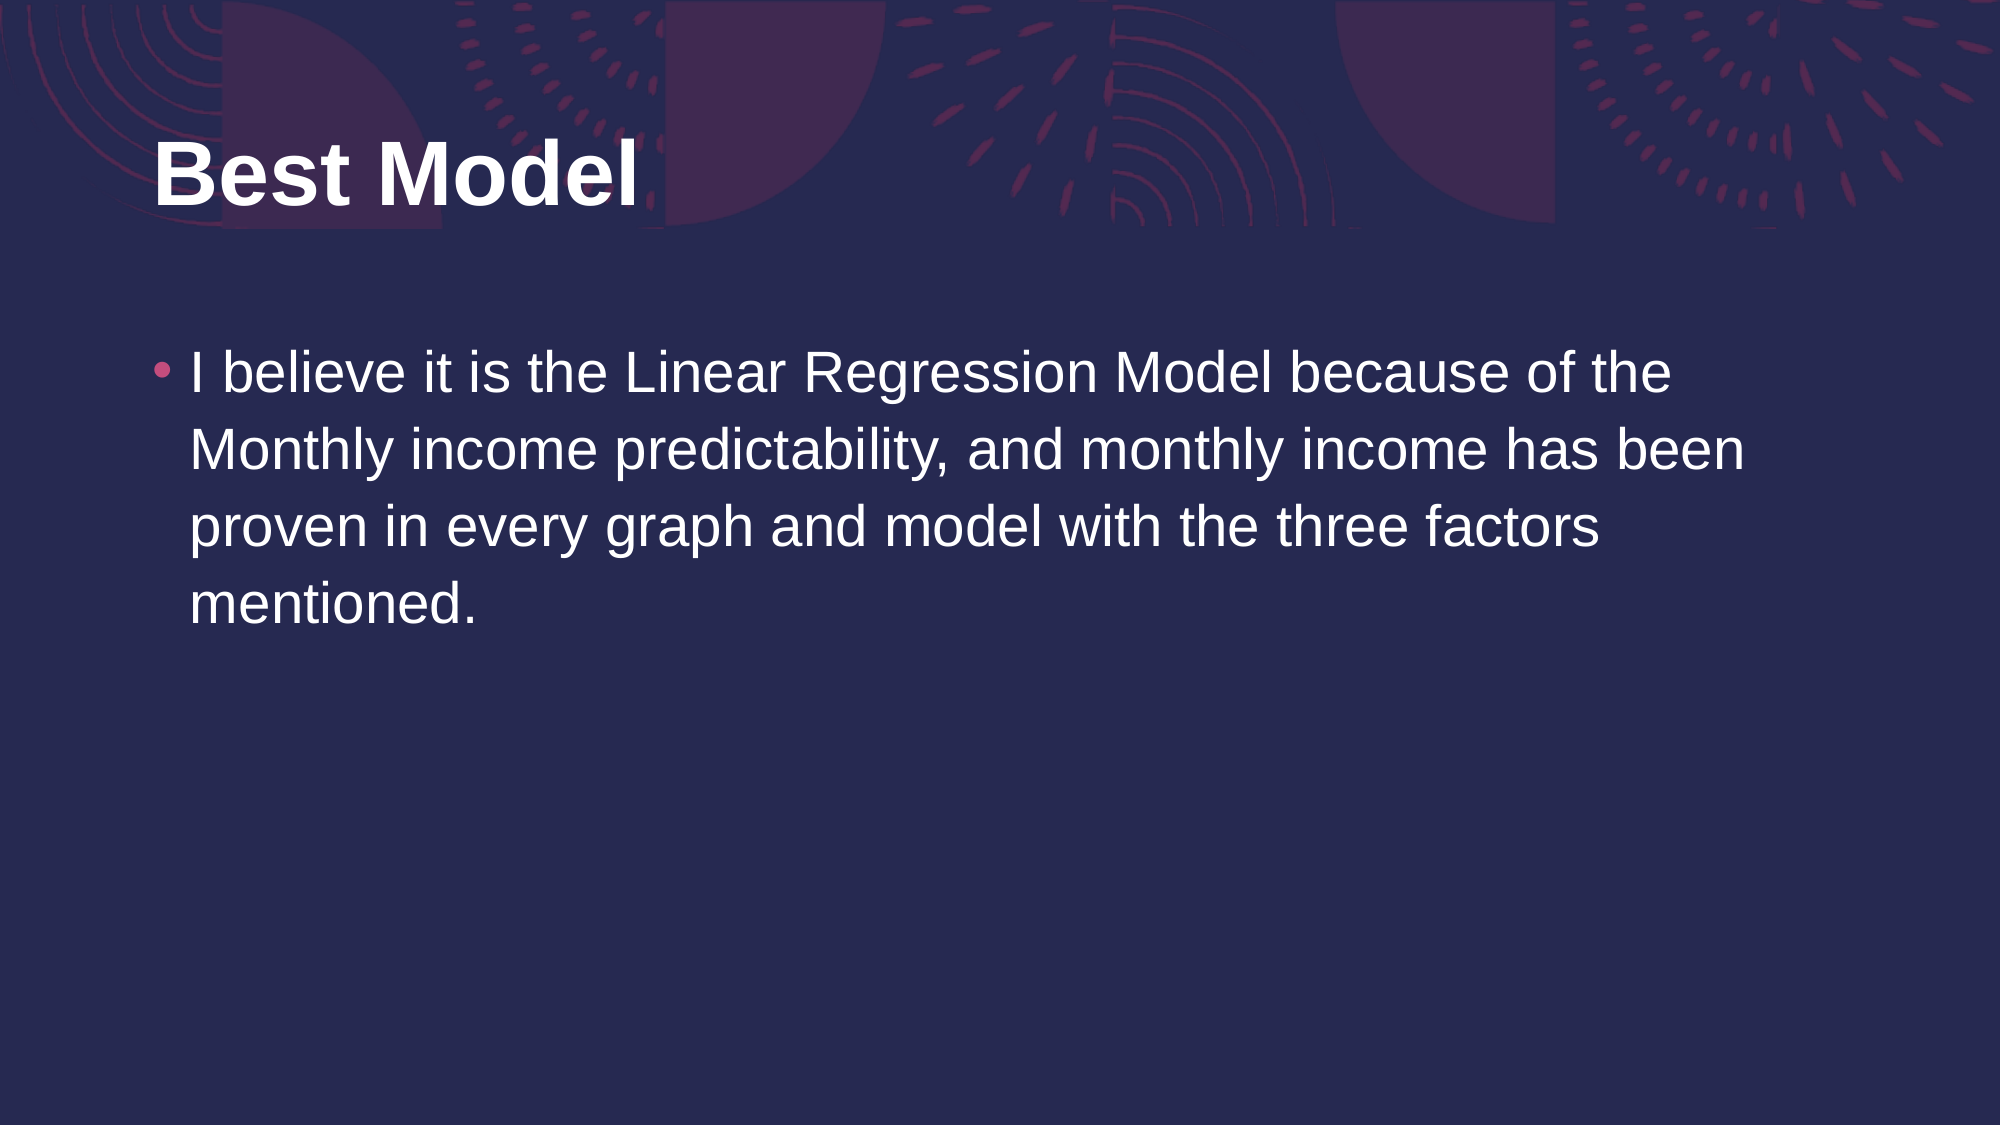

# Best Model
I believe it is the Linear Regression Model because of the Monthly income predictability, and monthly income has been proven in every graph and model with the three factors mentioned.